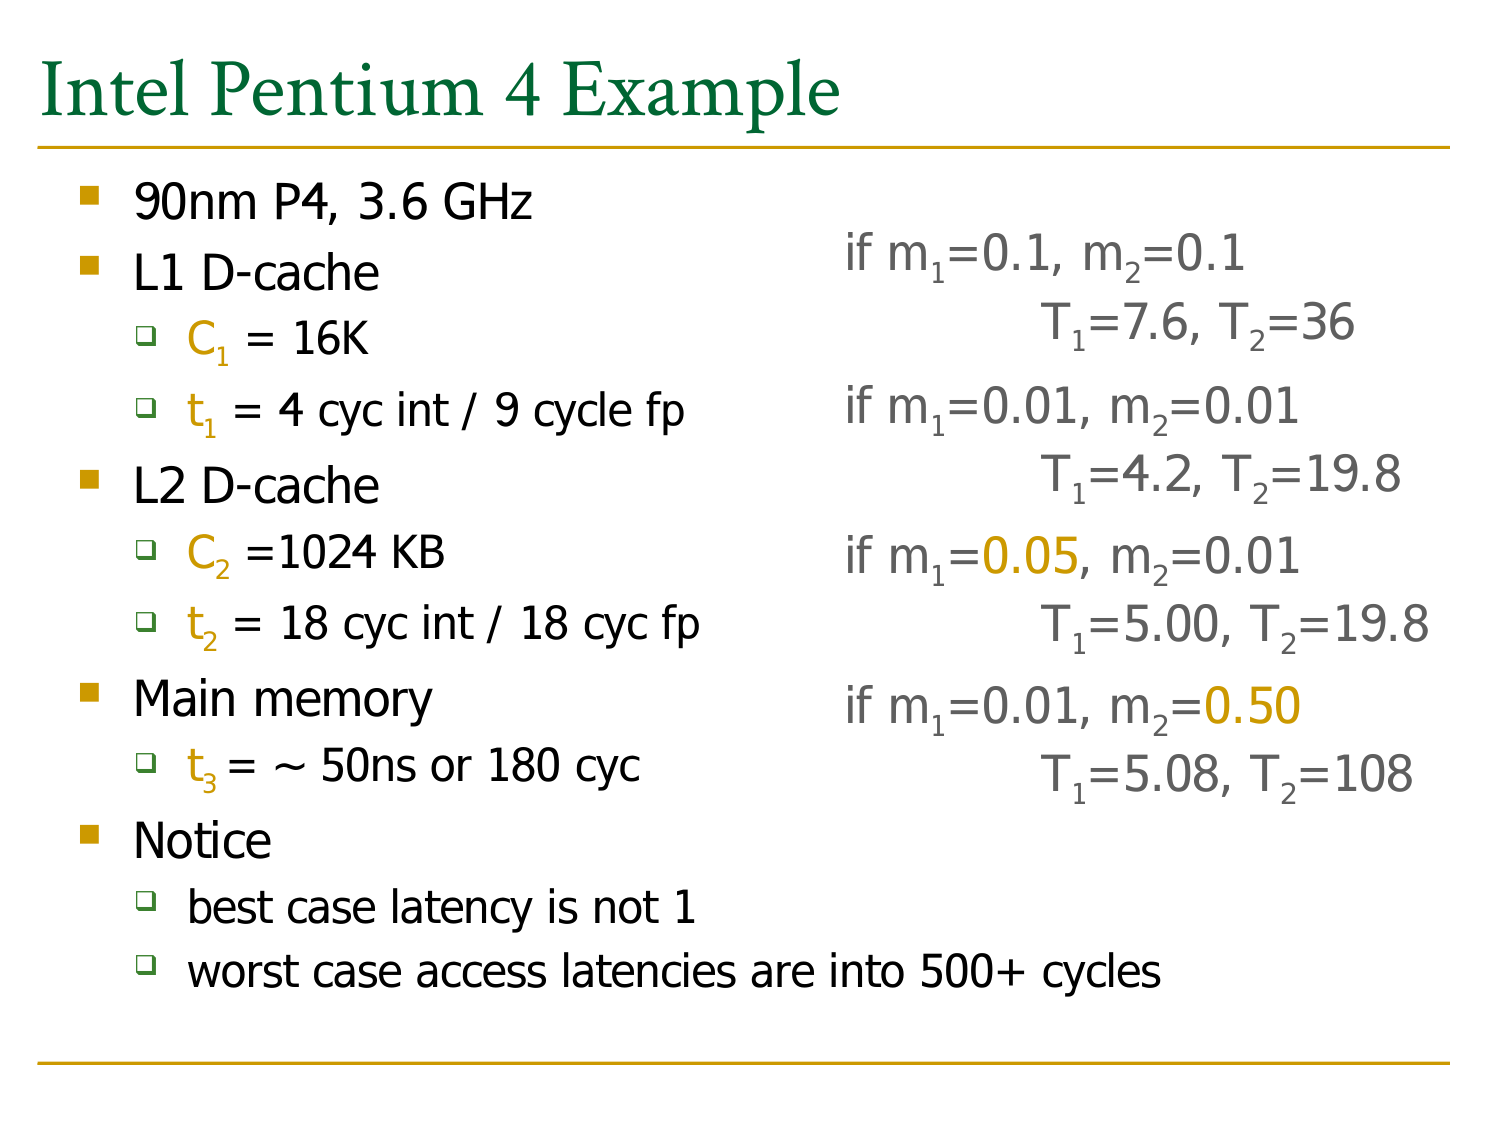

Intel Pentium 4 Example
90nm P4, 3.6 GHz
L1 D-cache
C1 = 16K
t1 = 4 cyc int / 9 cycle fp
L2 D-cache
C2 =1024 KB
t2 = 18 cyc int / 18 cyc fp
Main memory
t3 = ~ 50ns or 180 cyc
Notice
best case latency is not 1
worst case access latencies are into 500+ cycles
if m1=0.1, m2=0.1
	   T1=7.6, T2=36
if m1=0.01, m2=0.01
	   T1=4.2, T2=19.8

if m1=0.05, m2=0.01
	   T1=5.00, T2=19.8
if m1=0.01, m2=0.50
	   T1=5.08, T2=108